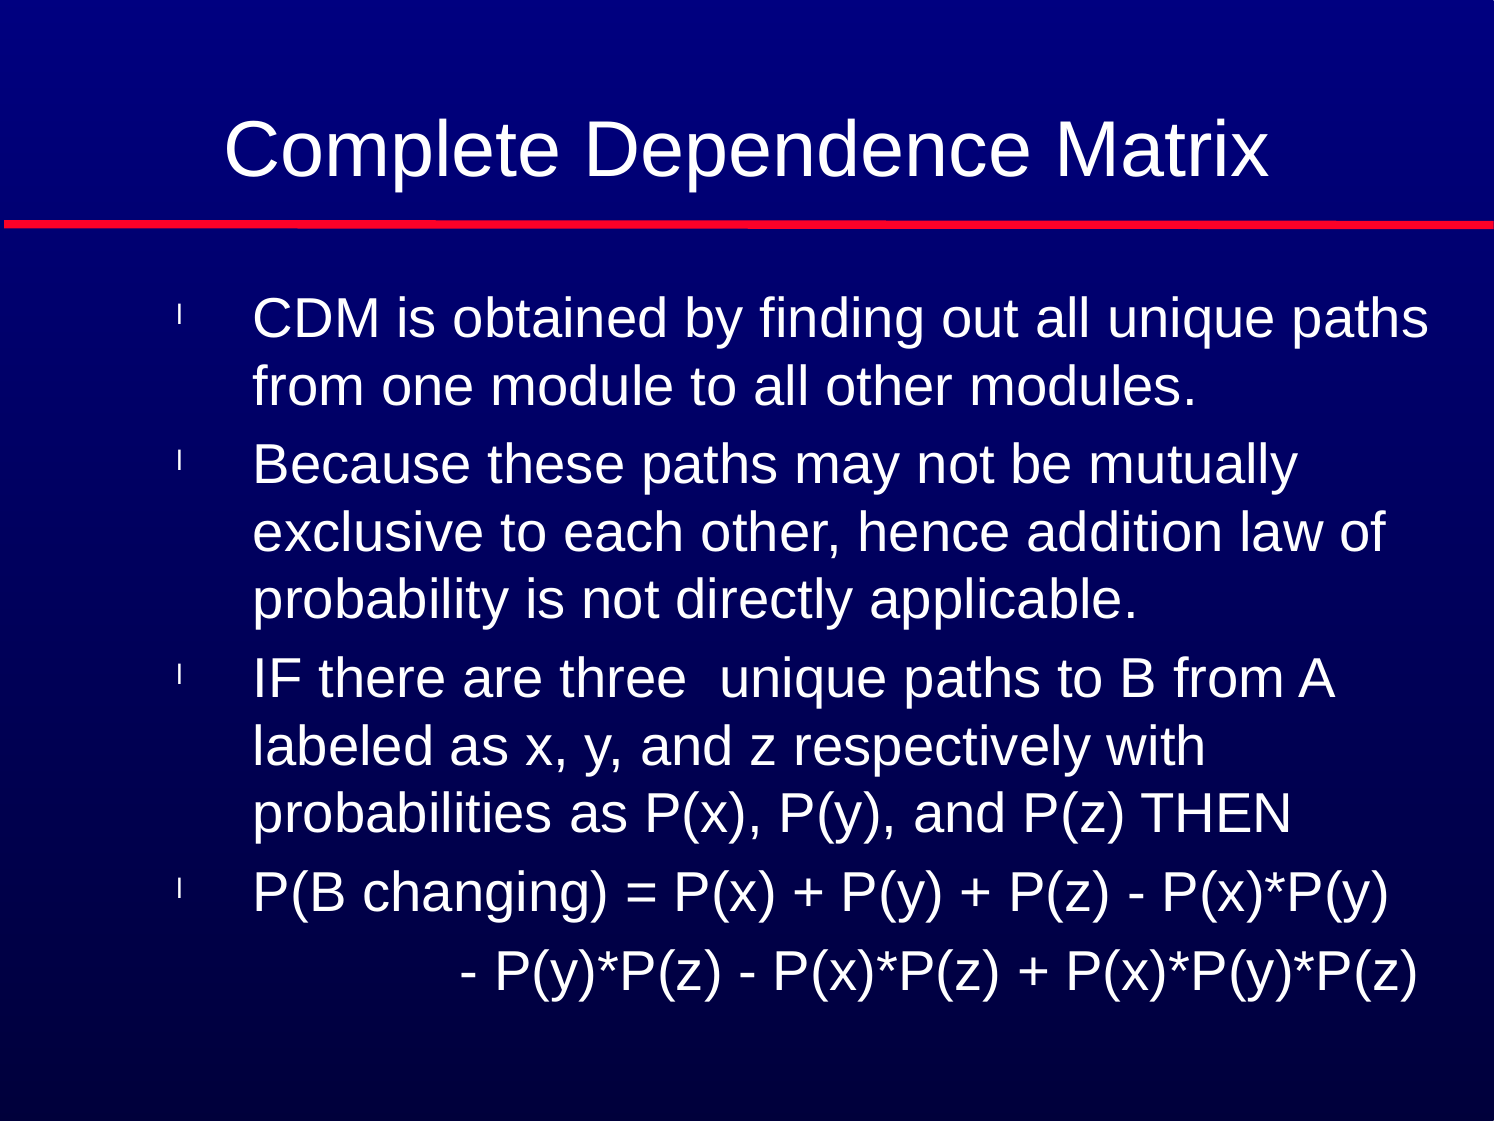

# Complete Dependence Matrix
CDM is obtained by finding out all unique paths from one module to all other modules.
Because these paths may not be mutually exclusive to each other, hence addition law of probability is not directly applicable.
IF there are three  unique paths to B from A labeled as x, y, and z respectively with probabilities as P(x), P(y), and P(z) THEN
P(B changing) = P(x) + P(y) + P(z) - P(x)*P(y)
                  - P(y)*P(z) - P(x)*P(z) + P(x)*P(y)*P(z)